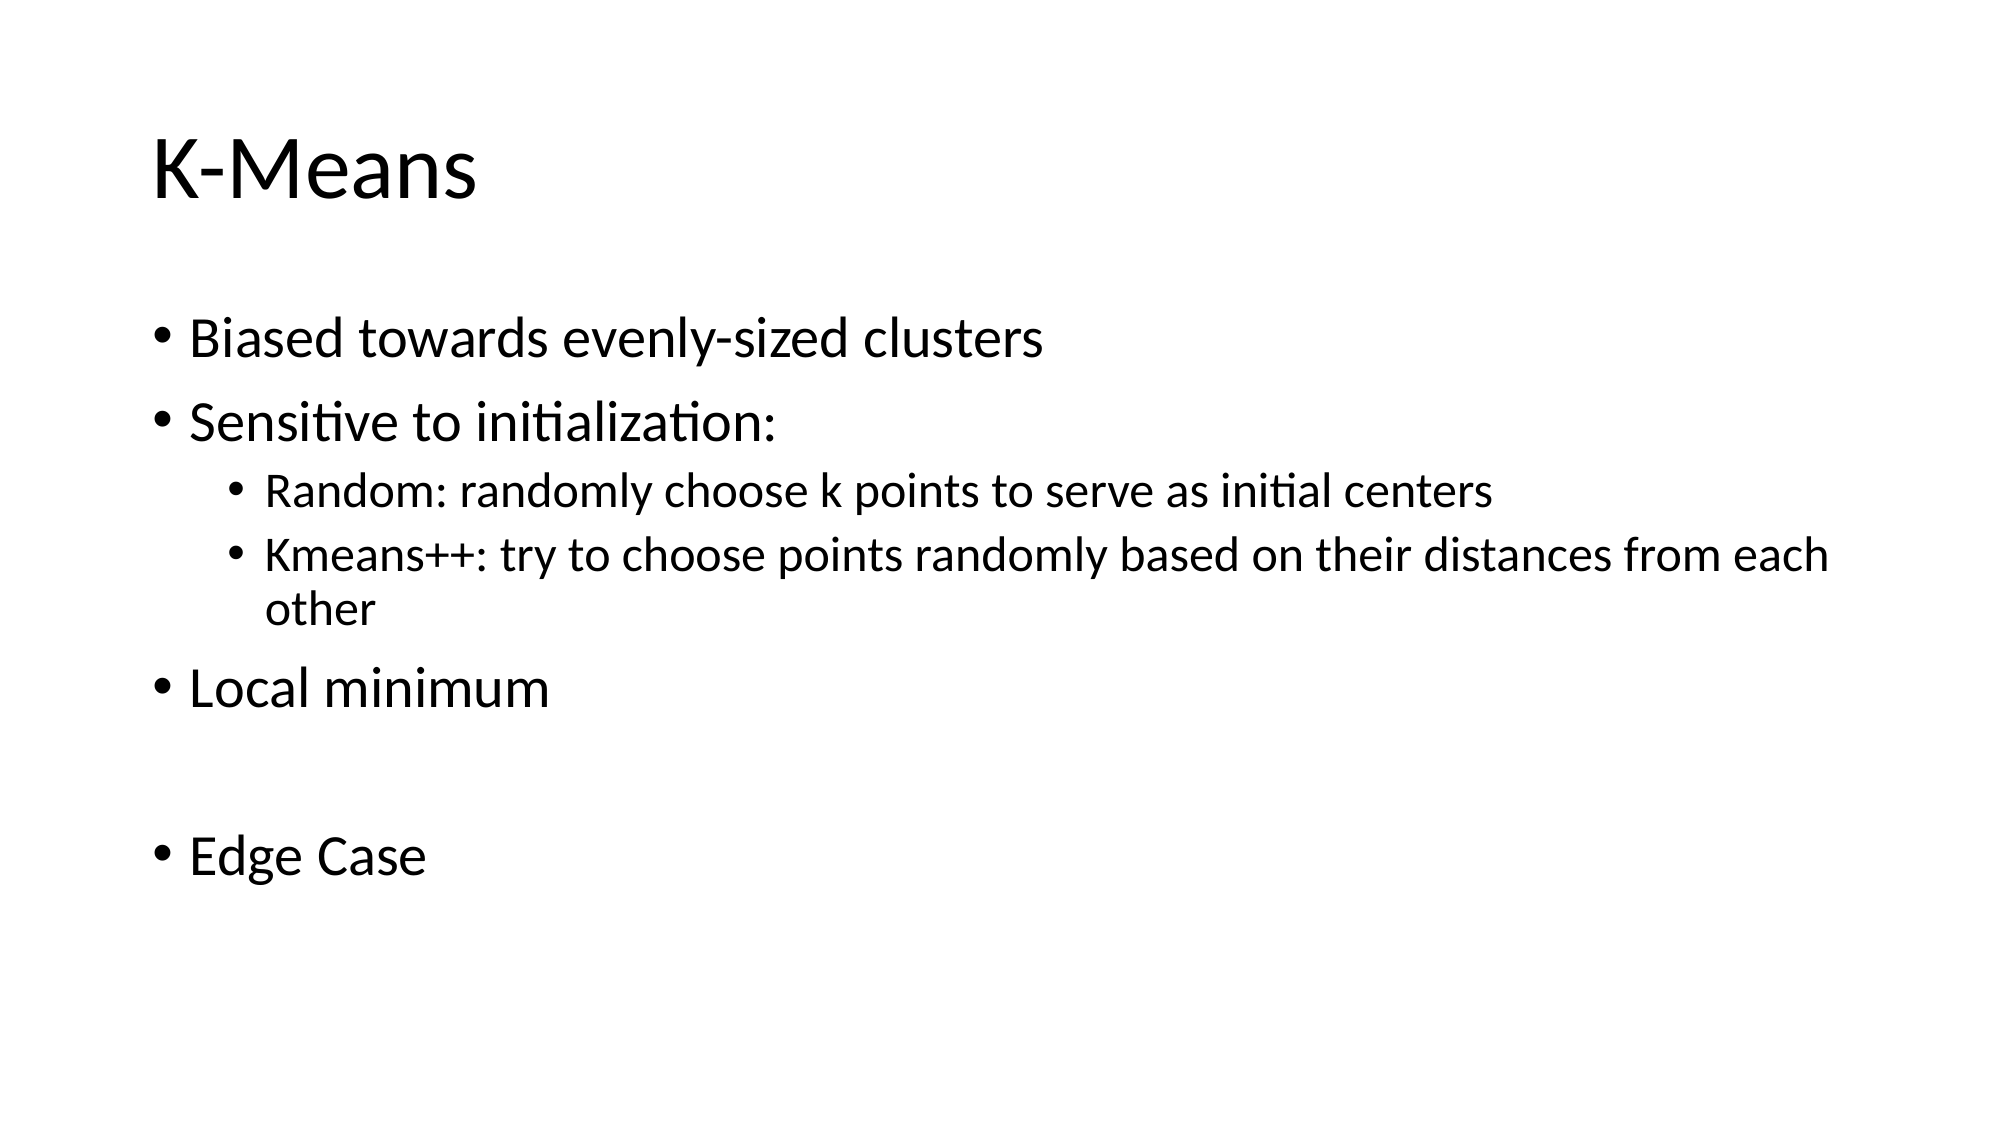

# K-Means
Biased towards evenly-sized clusters
Sensitive to initialization:
Random: randomly choose k points to serve as initial centers
Kmeans++: try to choose points randomly based on their distances from each other
Local minimum

Edge Case